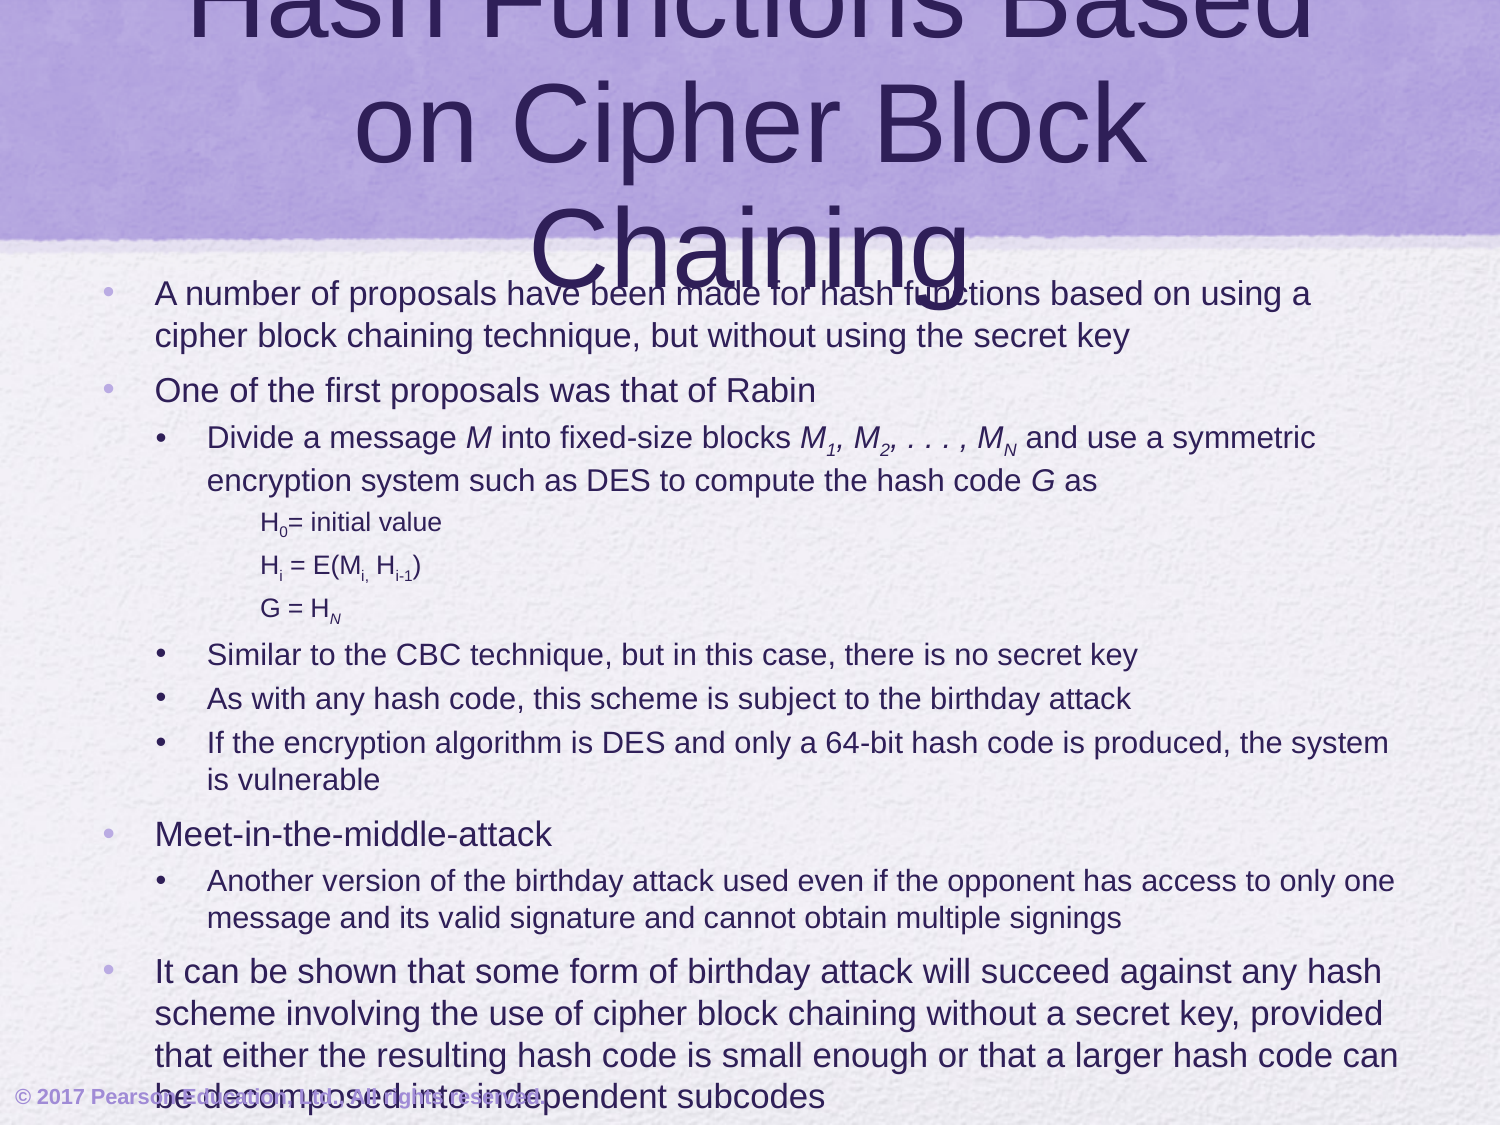

# Hash Functions Based on Cipher Block Chaining
A number of proposals have been made for hash functions based on using a cipher block chaining technique, but without using the secret key
One of the first proposals was that of Rabin
Divide a message M into fixed-size blocks M1, M2, . . . , MN and use a symmetric encryption system such as DES to compute the hash code G as
H0= initial value
Hi = E(Mi, Hi-1)
G = HN
Similar to the CBC technique, but in this case, there is no secret key
As with any hash code, this scheme is subject to the birthday attack
If the encryption algorithm is DES and only a 64-bit hash code is produced, the system is vulnerable
Meet-in-the-middle-attack
Another version of the birthday attack used even if the opponent has access to only one message and its valid signature and cannot obtain multiple signings
It can be shown that some form of birthday attack will succeed against any hash scheme involving the use of cipher block chaining without a secret key, provided that either the resulting hash code is small enough or that a larger hash code can be decomposed into independent subcodes
© 2017 Pearson Education, Ltd., All rights reserved.